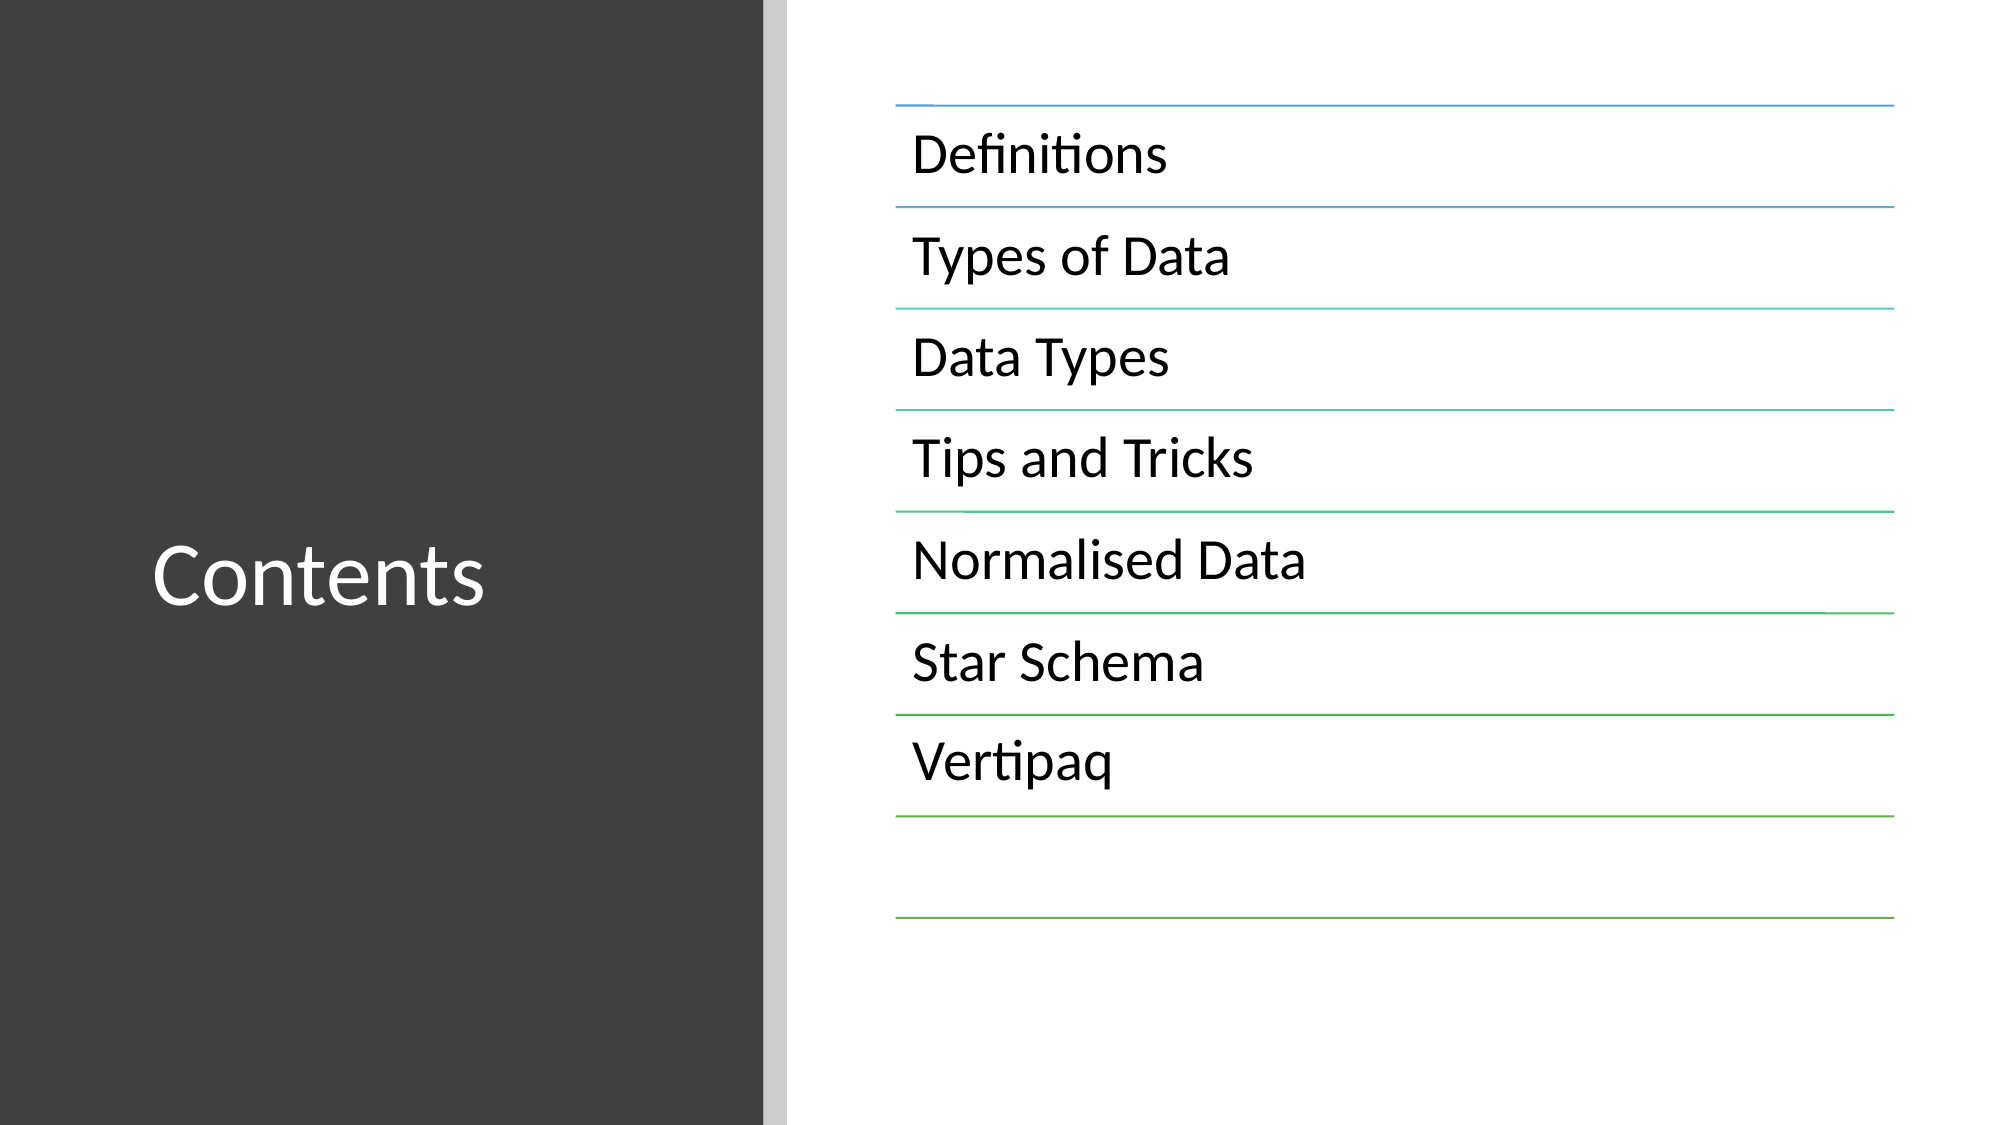

Definitions
Types of Data
Data Types
Tips and Tricks
Normalised Data
Star Schema

Vertipaq
# Contents